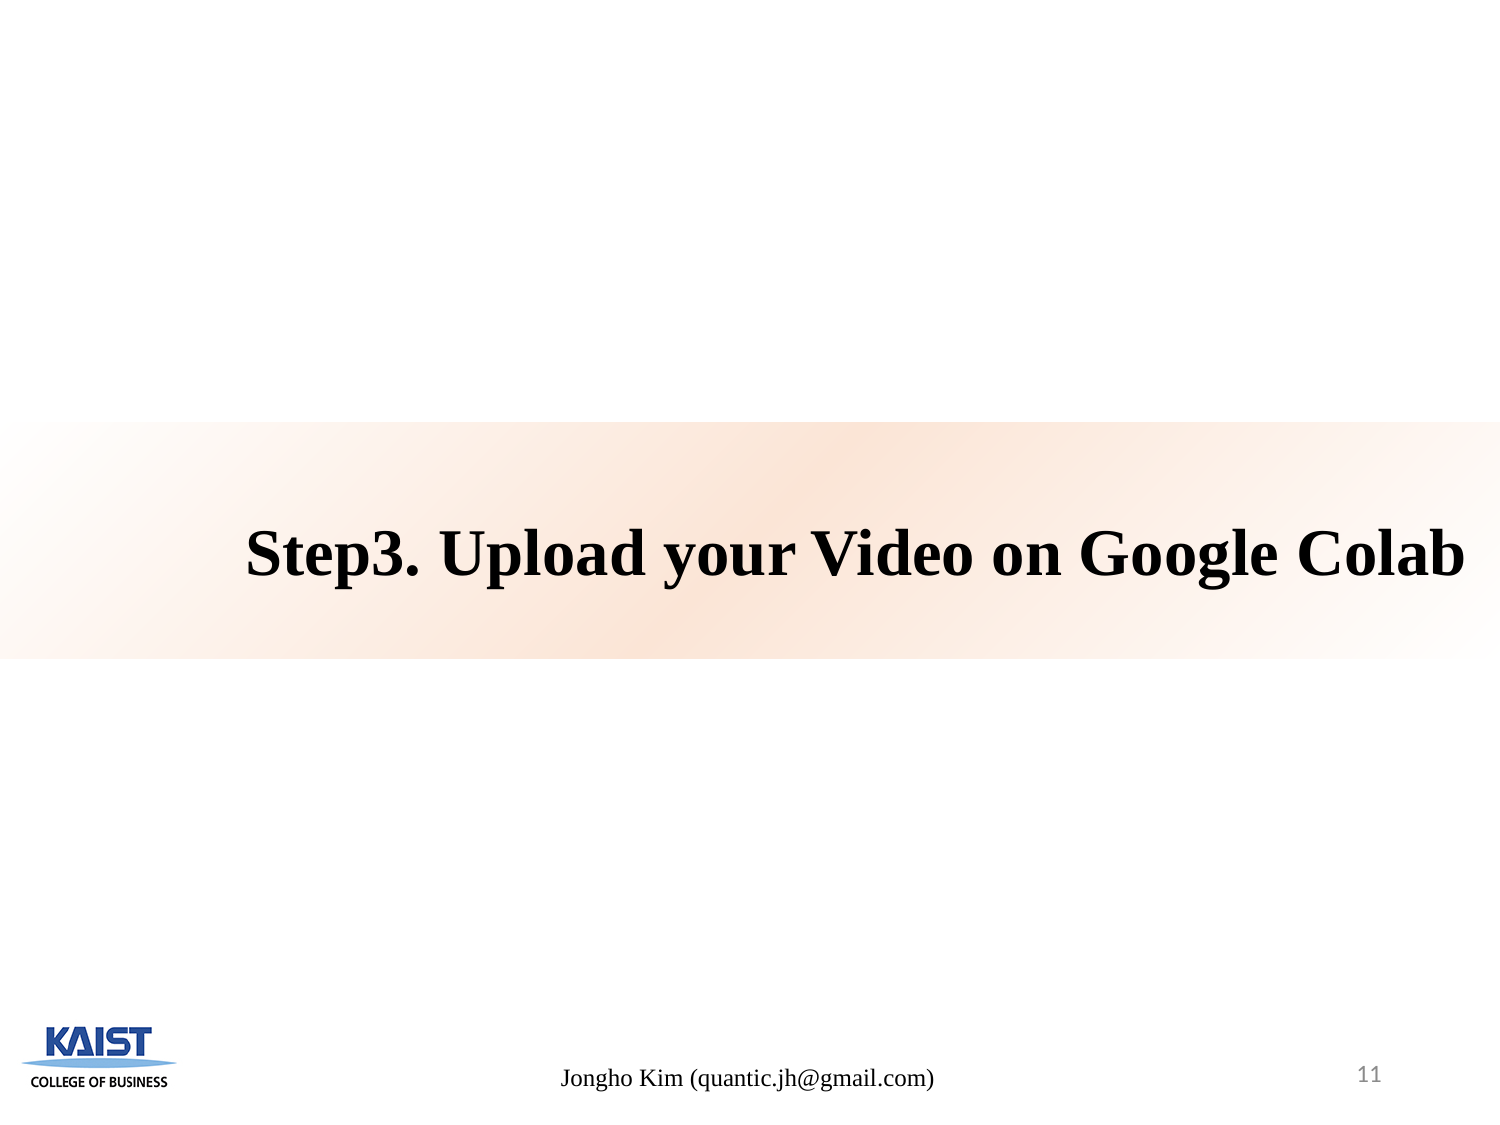

Step3. Upload your Video on Google Colab
11